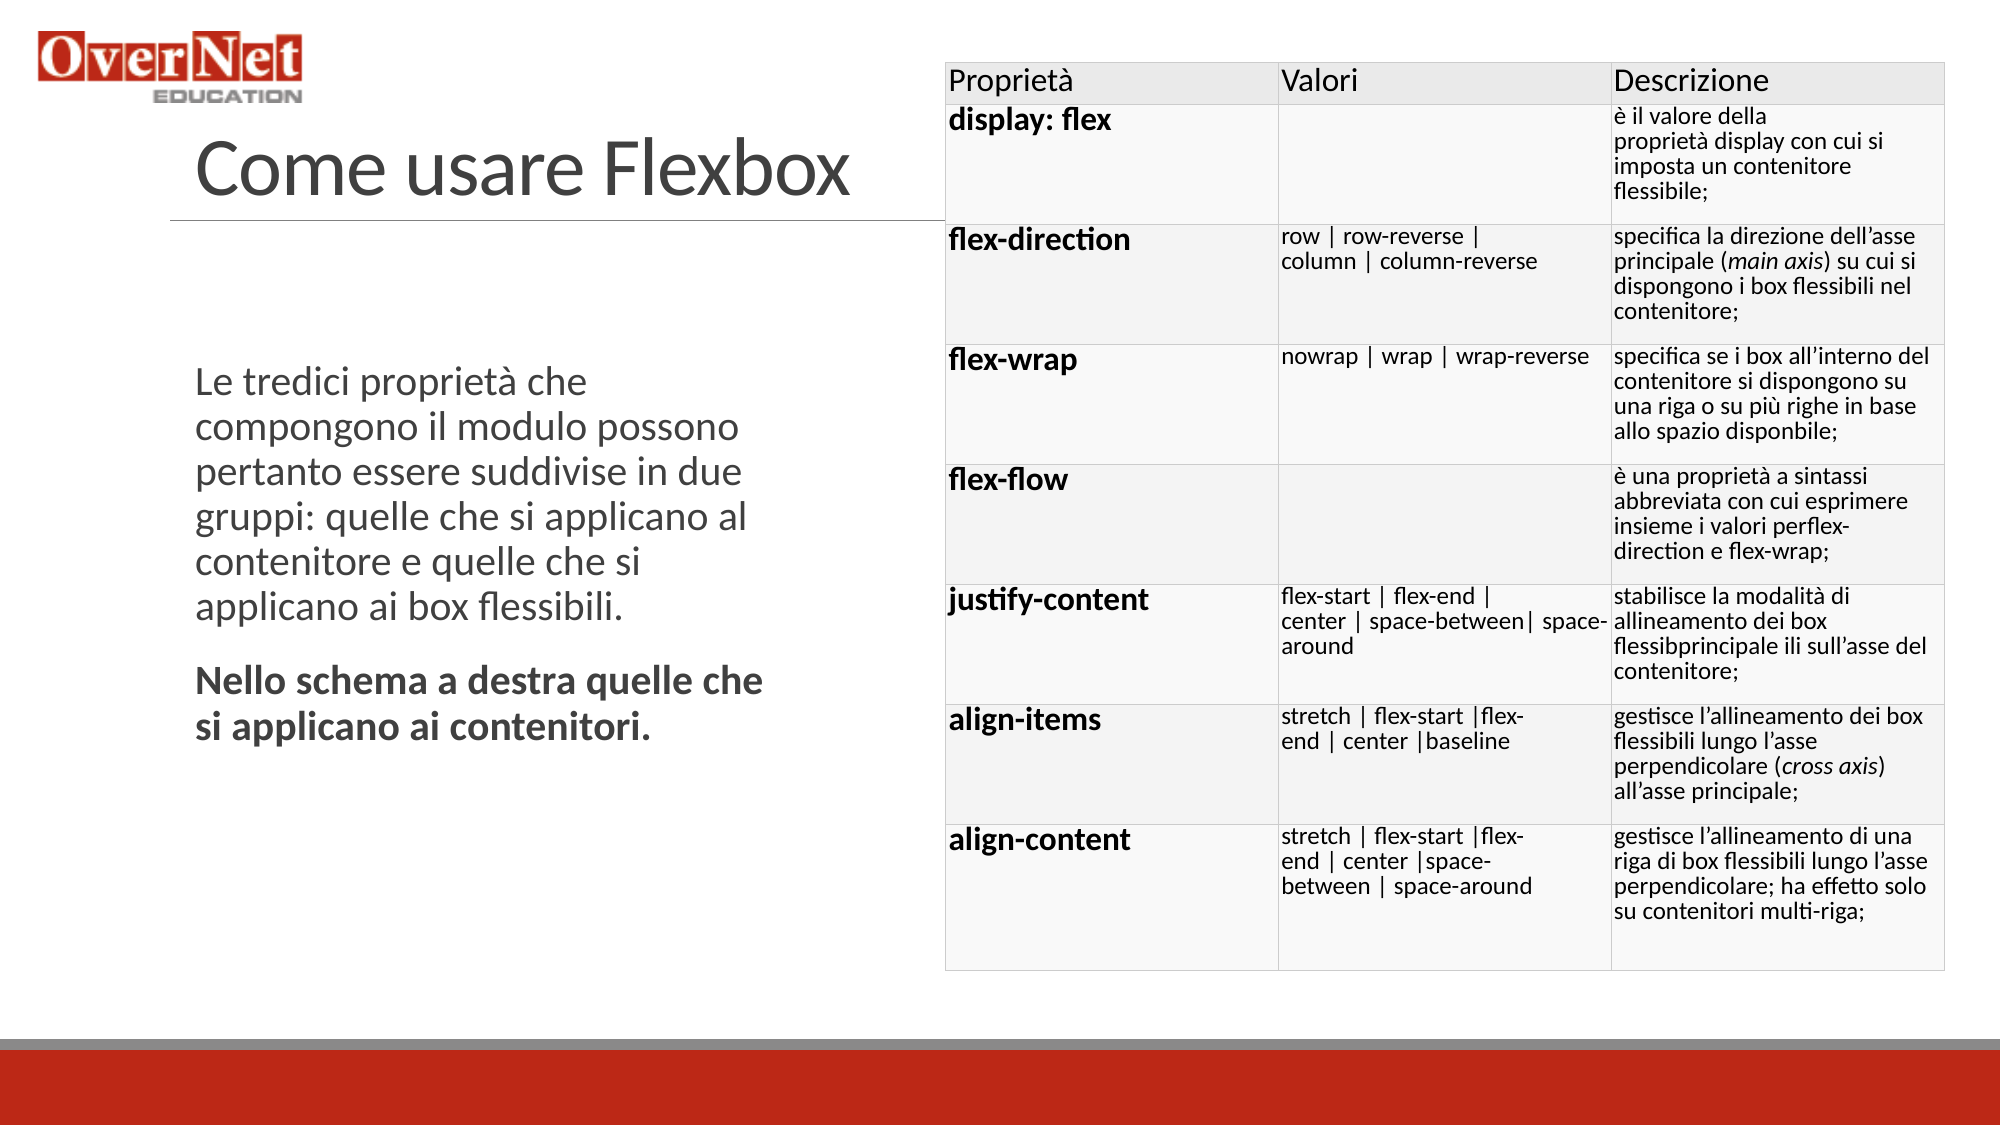

| Proprietà | Valori | Descrizione |
| --- | --- | --- |
| display: flex |  | è il valore della proprietà display con cui si imposta un contenitore flessibile; |
| flex-direction | row | row-reverse |column | column-reverse | specifica la direzione dell’asse principale (main axis) su cui si dispongono i box flessibili nel contenitore; |
| flex-wrap | nowrap | wrap | wrap-reverse | specifica se i box all’interno del contenitore si dispongono su una riga o su più righe in base allo spazio disponbile; |
| flex-flow |  | è una proprietà a sintassi abbreviata con cui esprimere insieme i valori perflex-direction e flex-wrap; |
| justify-content | flex-start | flex-end |center | space-between| space-around | stabilisce la modalità di allineamento dei box flessibprincipale ili sull’asse del contenitore; |
| align-items | stretch | flex-start |flex-end | center |baseline | gestisce l’allineamento dei box flessibili lungo l’asse perpendicolare (cross axis) all’asse principale; |
| align-content | stretch | flex-start |flex-end | center |space-between | space-around | gestisce l’allineamento di una riga di box flessibili lungo l’asse perpendicolare; ha effetto solo su contenitori multi-riga; |
# Come usare Flexbox
Le tredici proprietà che compongono il modulo possono pertanto essere suddivise in due gruppi: quelle che si applicano al contenitore e quelle che si applicano ai box flessibili.
Nello schema a destra quelle che si applicano ai contenitori.